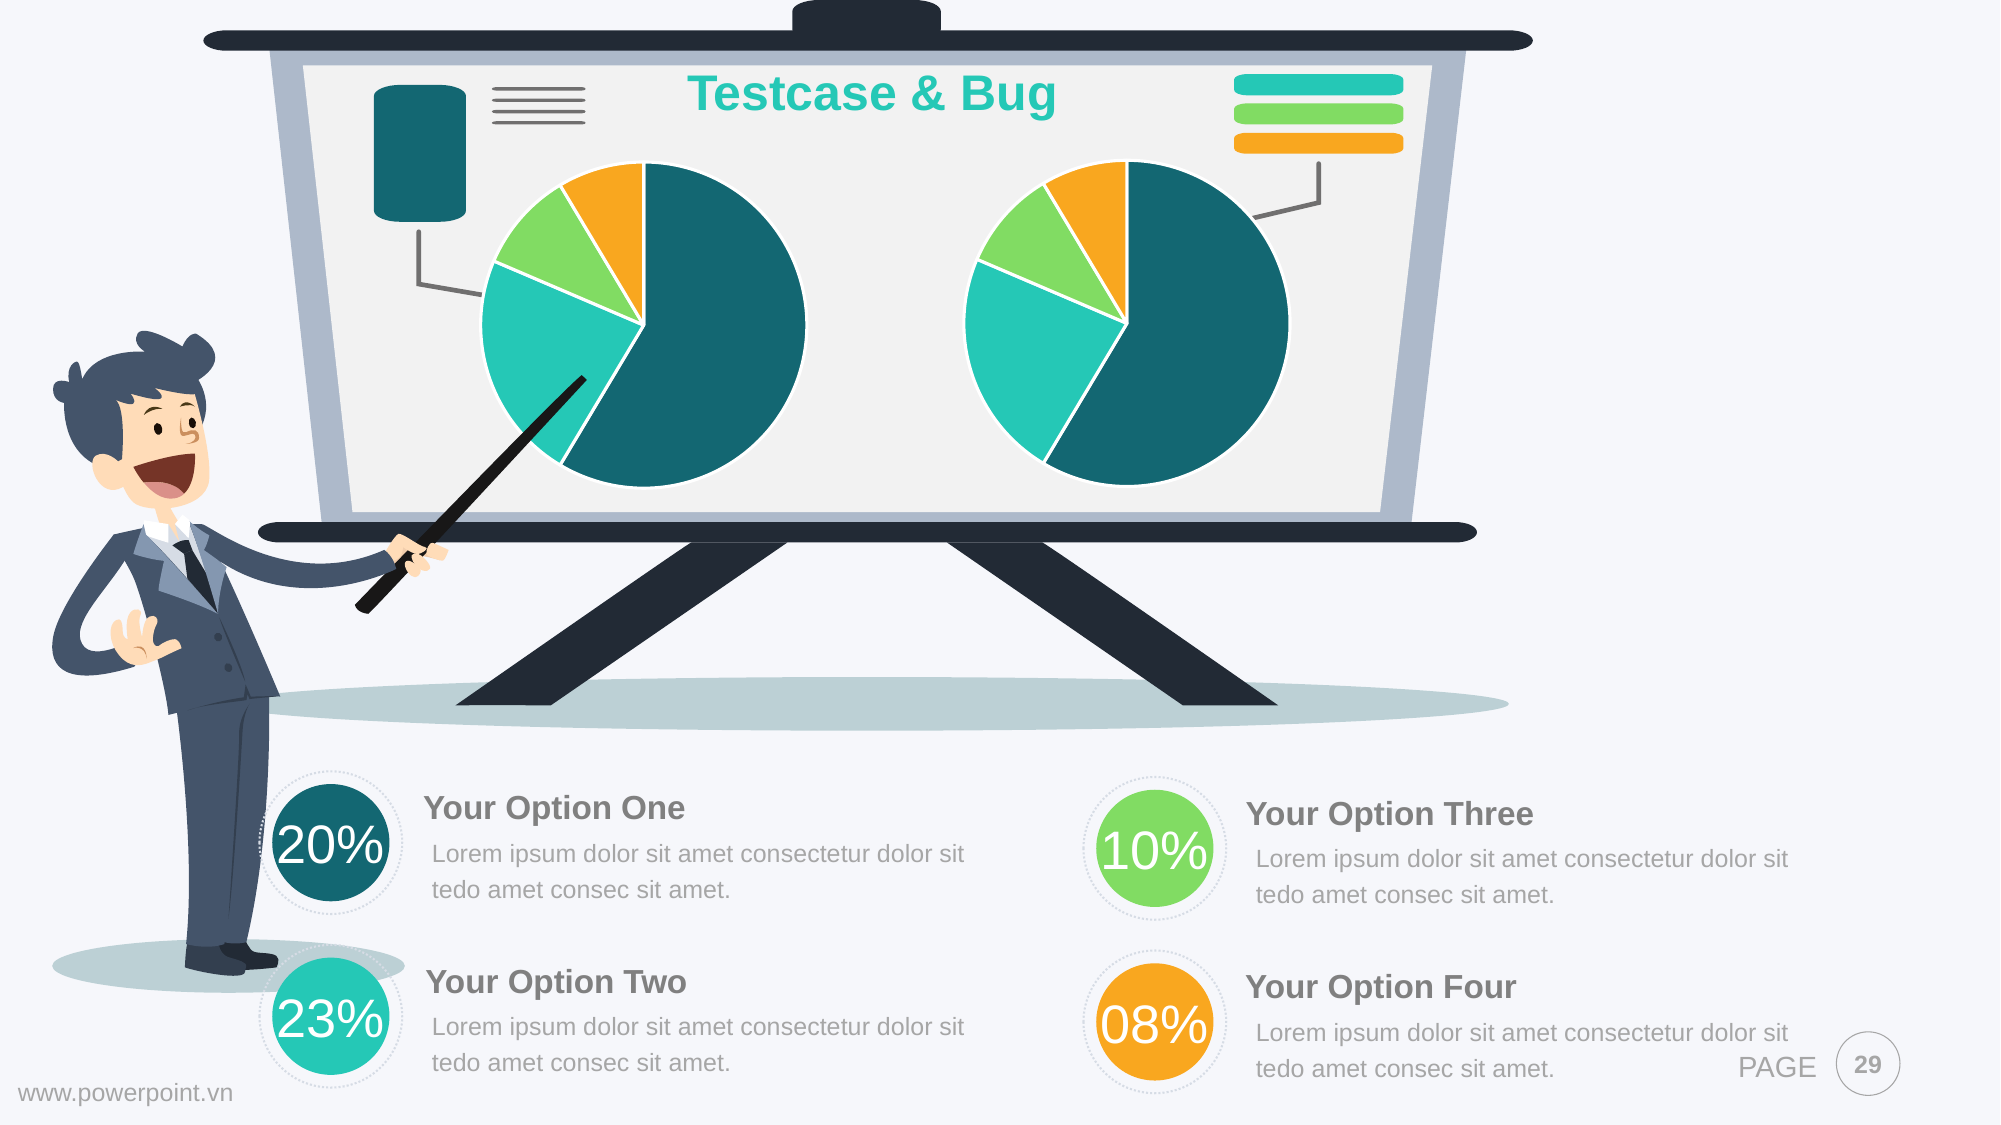

Testcase & Bug

### Chart

| Category | Sales |
|---|---|
| 1st Qtr | 8.200000000000001 |
| 2nd Qtr | 3.2 |
| 3rd Qtr | 1.4 |
| 4th Qtr | 1.2 |

### Chart

| Category | Sales |
|---|---|
| 1st Qtr | 8.200000000000001 |
| 2nd Qtr | 3.2 |
| 3rd Qtr | 1.4 |
| 4th Qtr | 1.2 |

20%

10%
Your Option One
Your Option Three
Lorem ipsum dolor sit amet consectetur dolor sit tedo amet consec sit amet.
Lorem ipsum dolor sit amet consectetur dolor sit tedo amet consec sit amet.

23%

08%
Your Option Two
Your Option Four
Lorem ipsum dolor sit amet consectetur dolor sit tedo amet consec sit amet.
Lorem ipsum dolor sit amet consectetur dolor sit tedo amet consec sit amet.